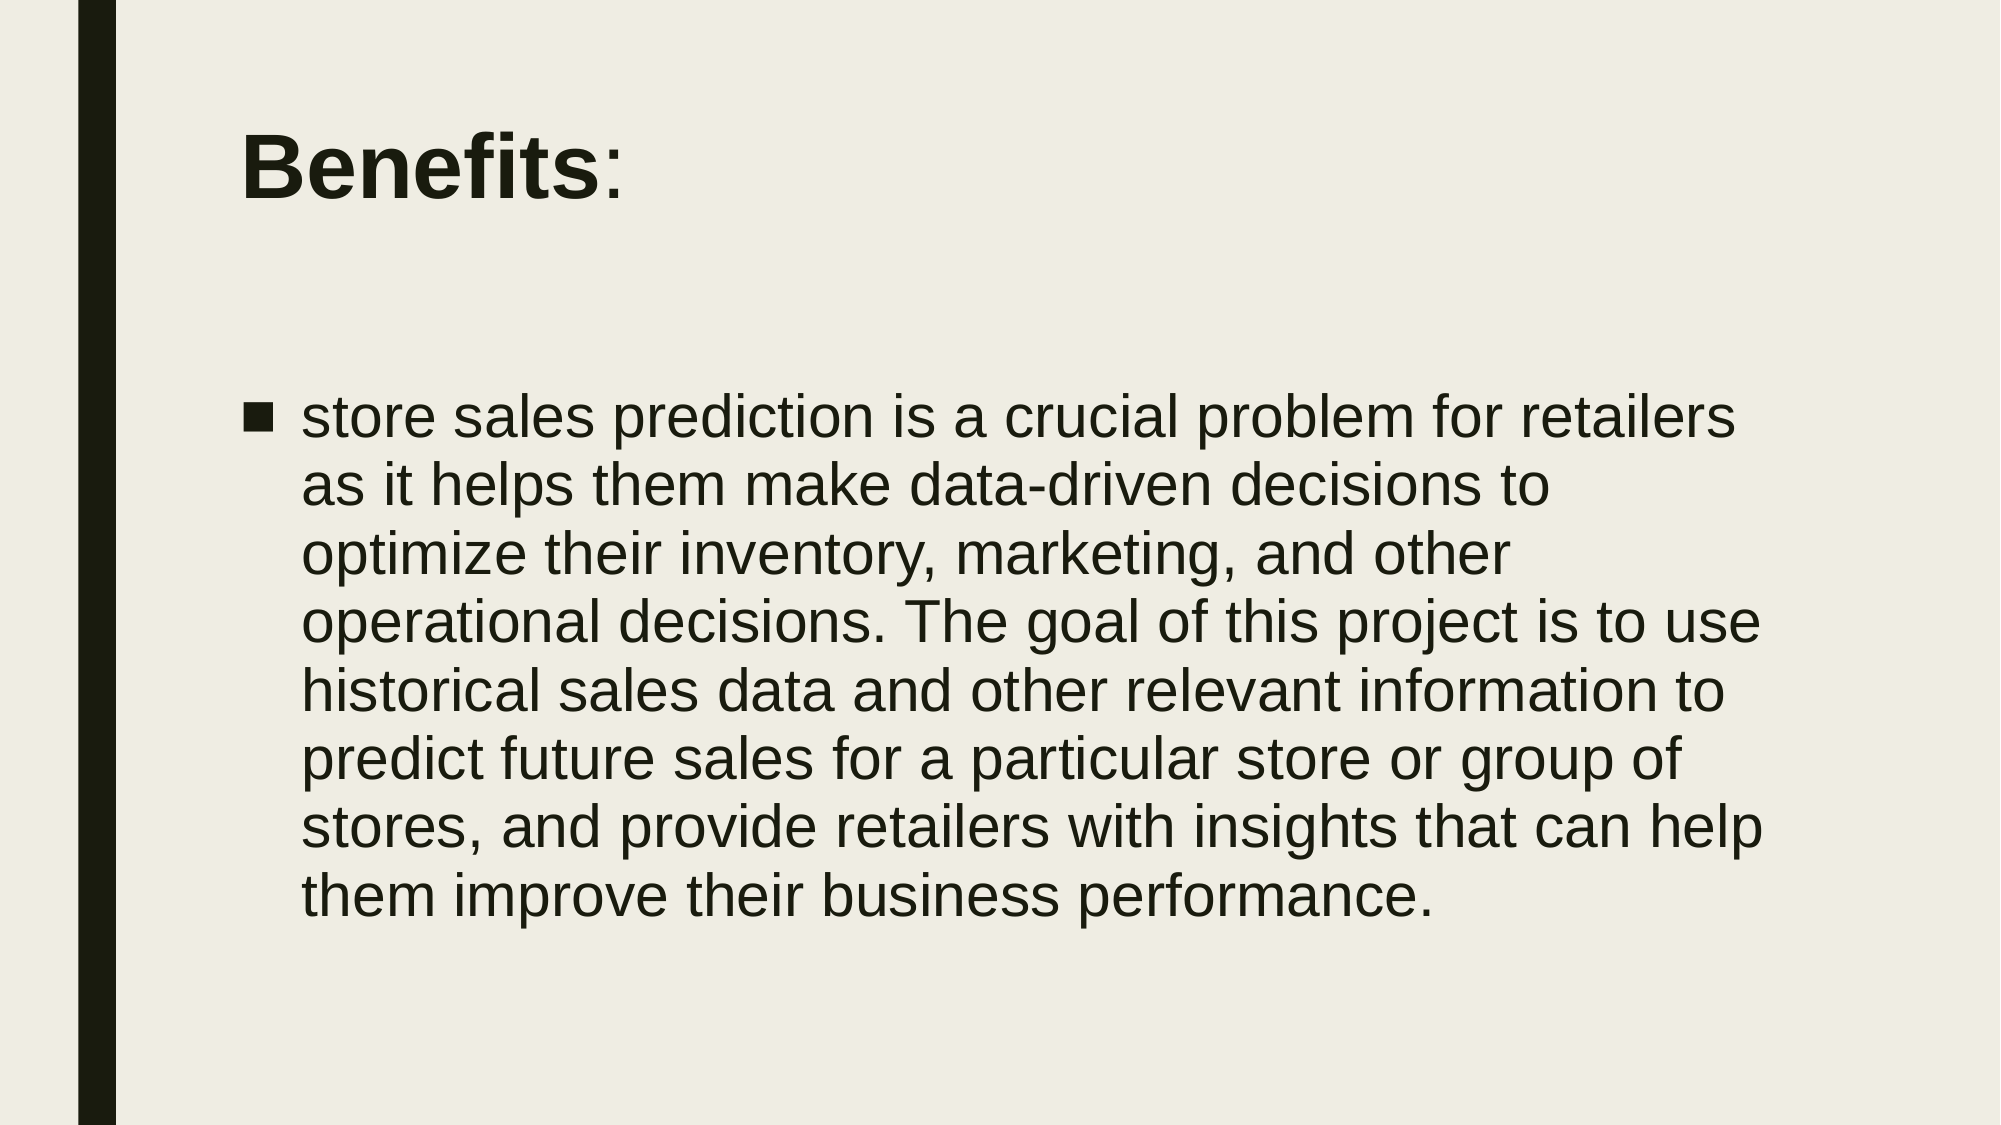

# Benefits:
store sales prediction is a crucial problem for retailers as it helps them make data-driven decisions to optimize their inventory, marketing, and other operational decisions. The goal of this project is to use historical sales data and other relevant information to predict future sales for a particular store or group of stores, and provide retailers with insights that can help them improve their business performance.